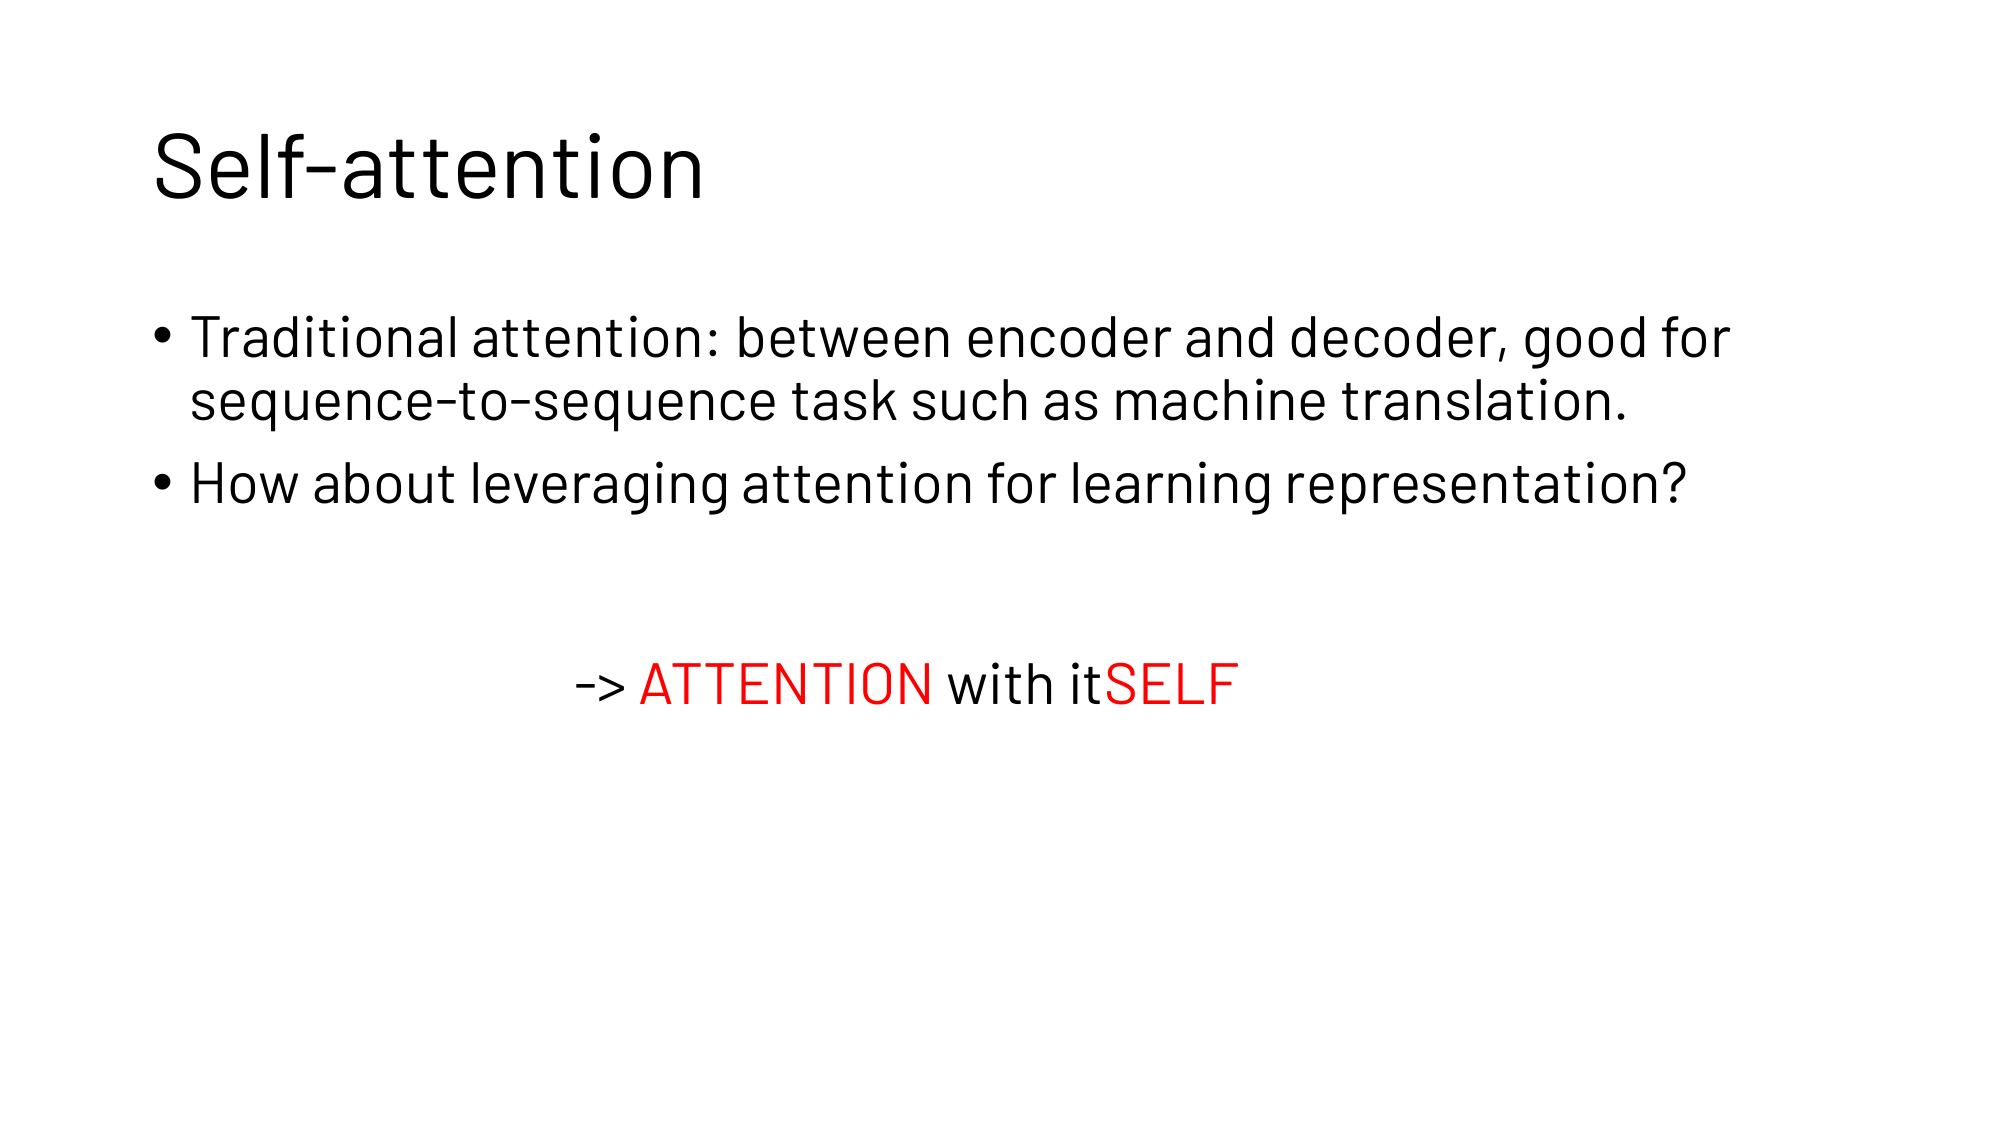

# Self-attention
Traditional attention: between encoder and decoder, good for sequence-to-sequence task such as machine translation.
How about leveraging attention for learning representation?

-> ATTENTION with itSELF